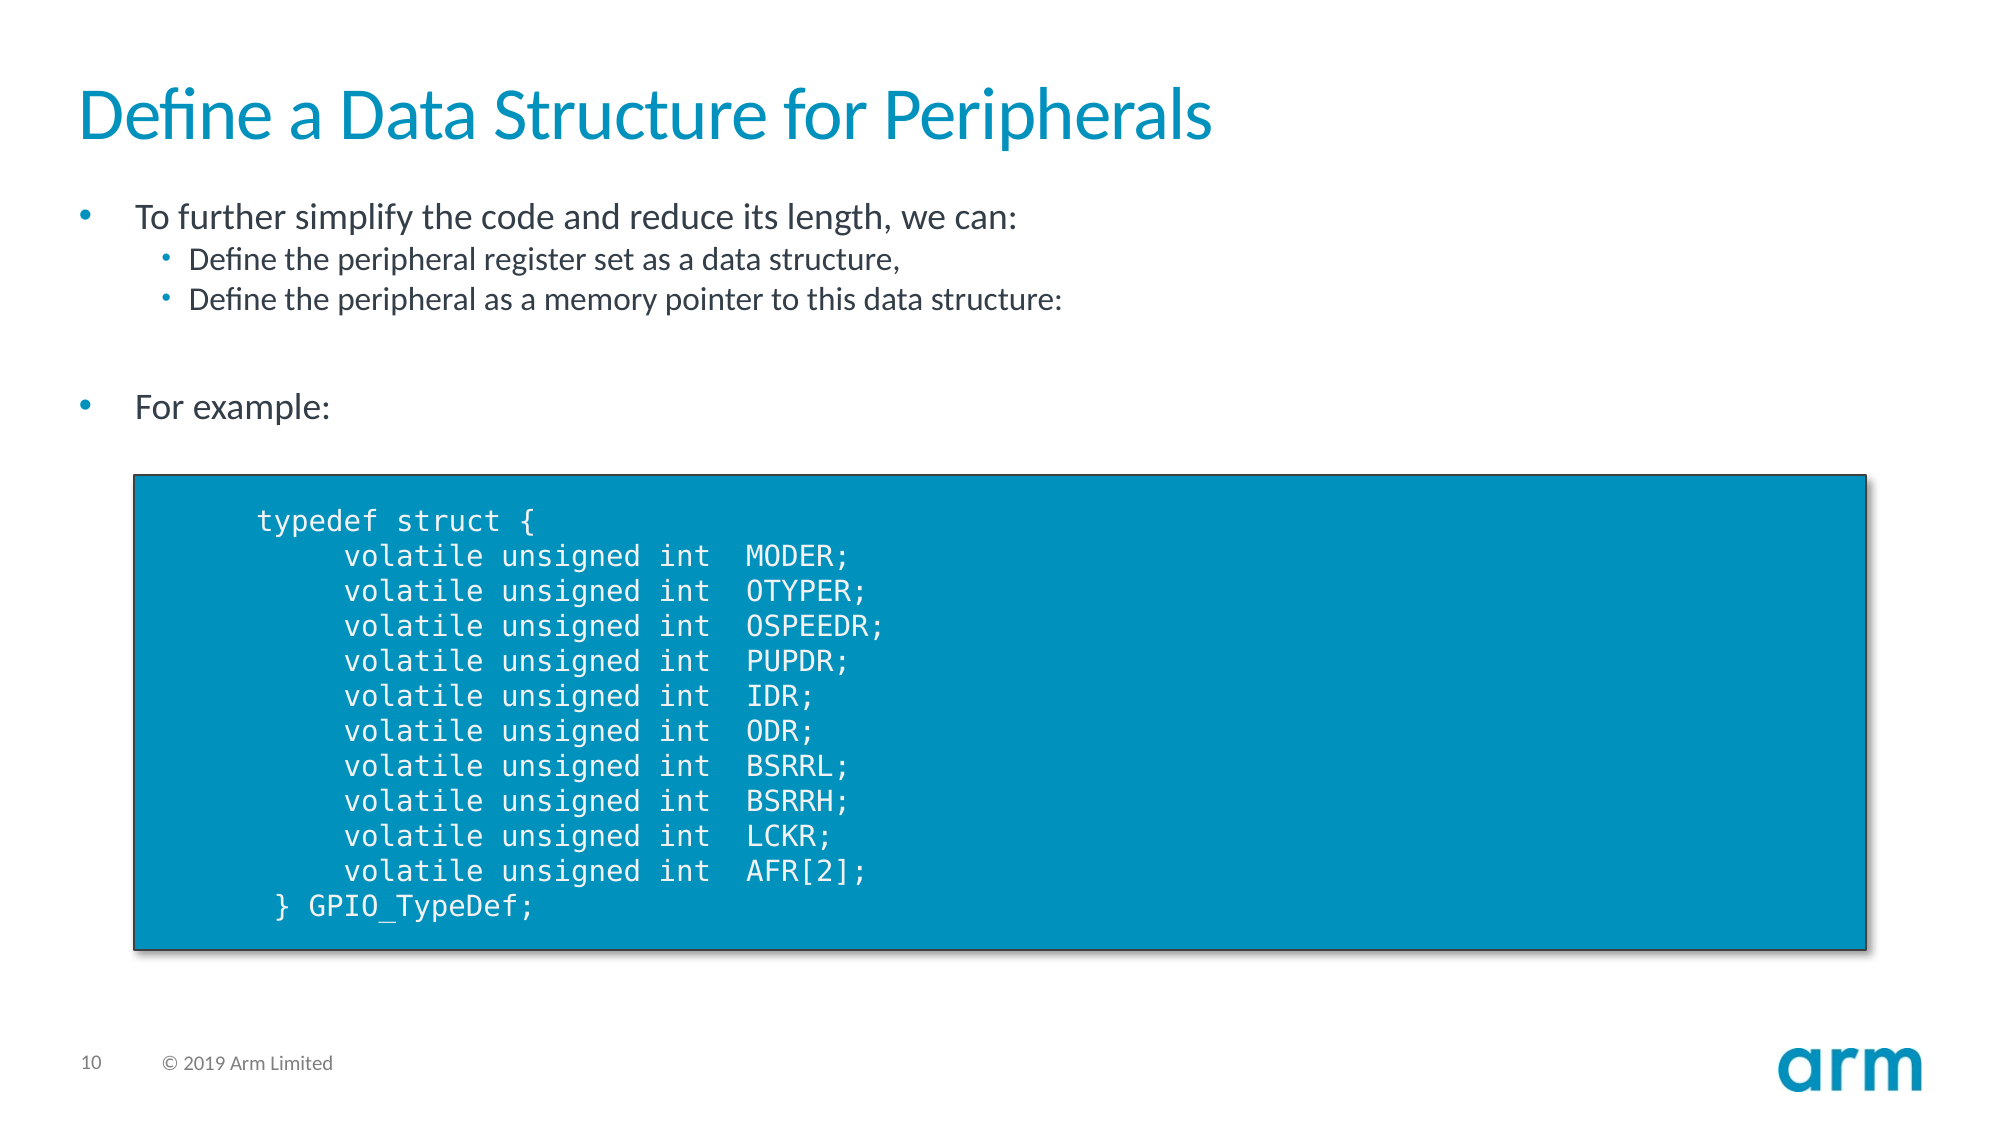

# Define a Data Structure for Peripherals
To further simplify the code and reduce its length, we can:
Define the peripheral register set as a data structure,
Define the peripheral as a memory pointer to this data structure:

For example:

       typedef struct {
            volatile unsigned int  MODER;
            volatile unsigned int  OTYPER;
            volatile unsigned int  OSPEEDR;
            volatile unsigned int  PUPDR;
            volatile unsigned int  IDR;
            volatile unsigned int  ODR;
            volatile unsigned int  BSRRL;
            volatile unsigned int  BSRRH;
            volatile unsigned int  LCKR;
            volatile unsigned int  AFR[2];
        } GPIO_TypeDef;